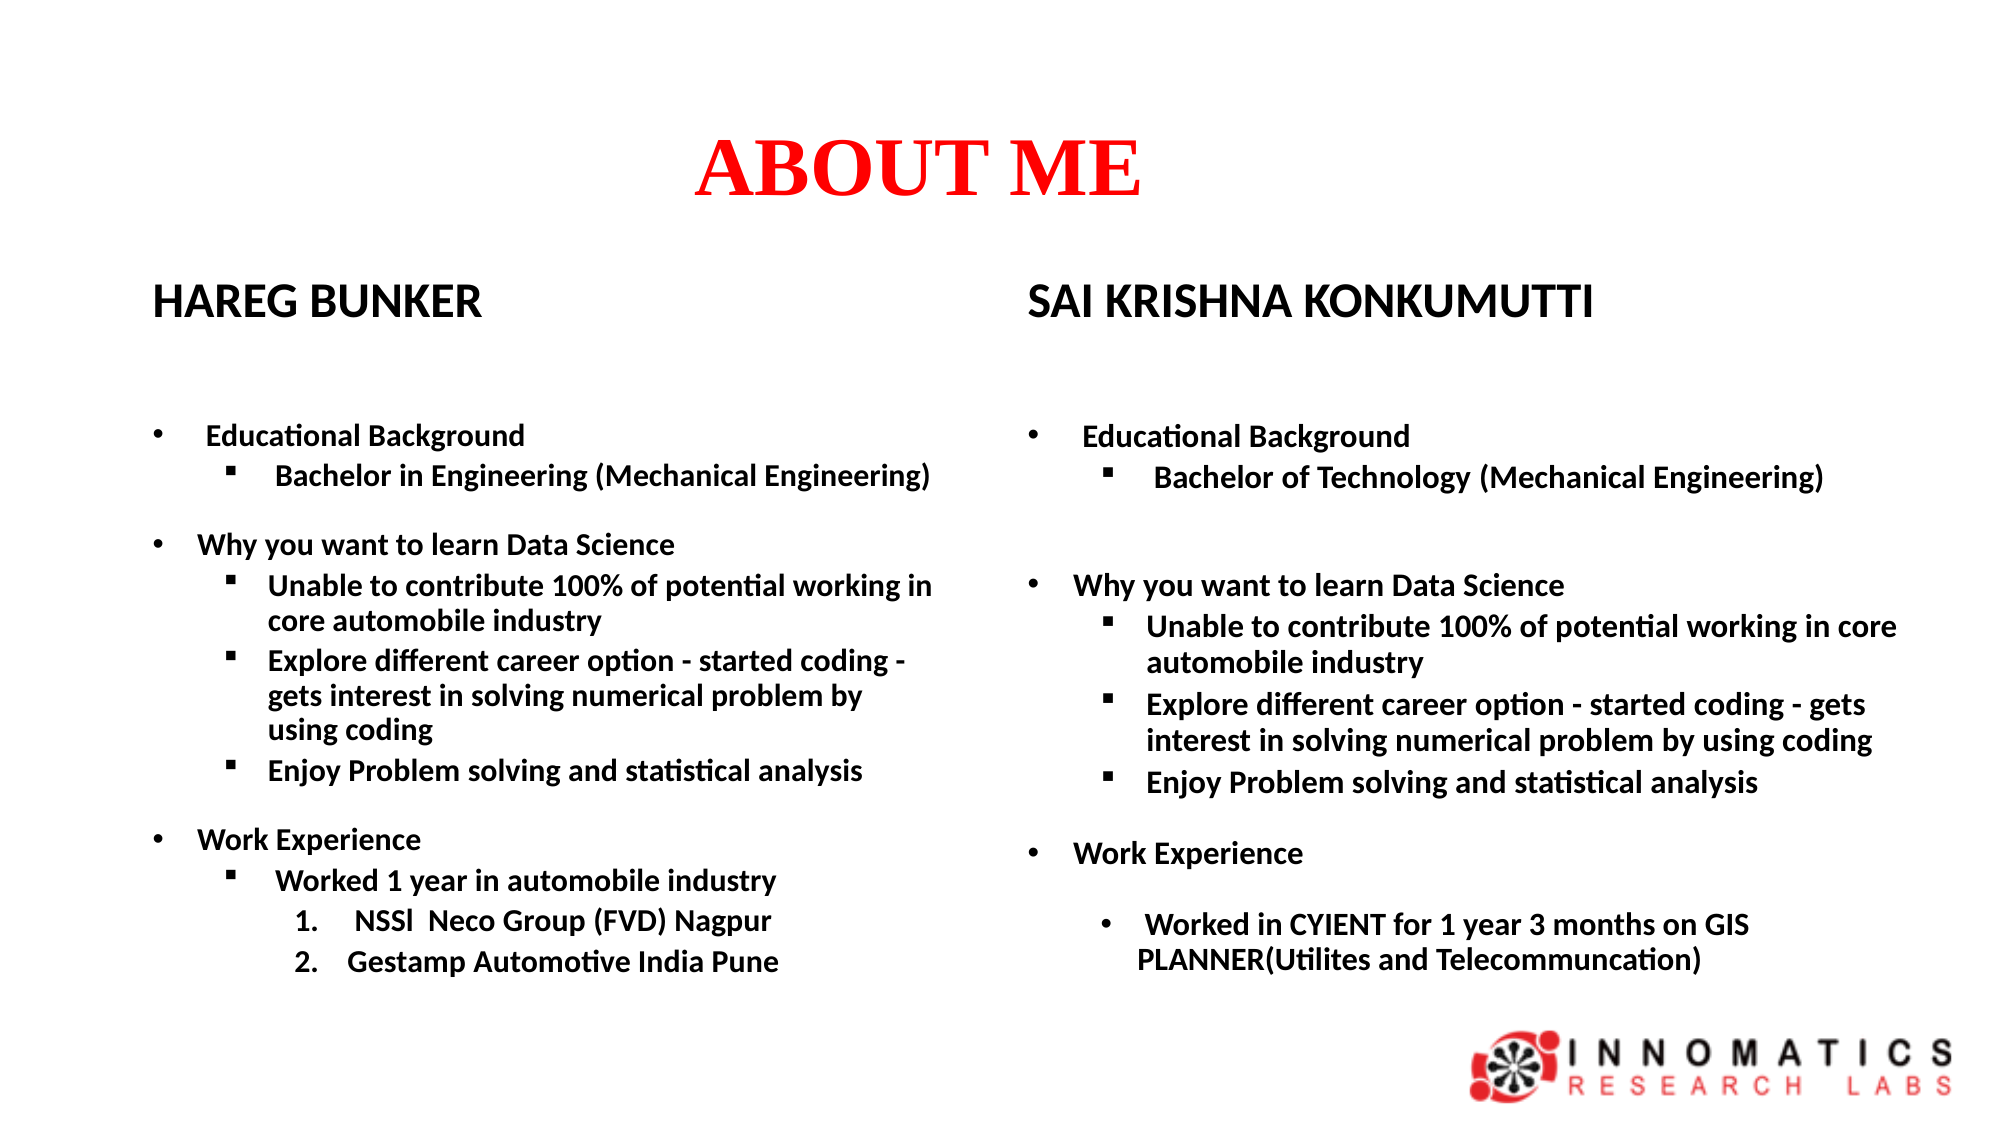

# ABOUT ME
HAREG BUNKER

SAI KRISHNA KONKUMUTTI

Educational Background
 Bachelor in Engineering (Mechanical Engineering)

Why you want to learn Data Science
Unable to contribute 100% of potential working in core automobile industry
Explore different career option - started coding - gets interest in solving numerical problem by using coding
Enjoy Problem solving and statistical analysis

Work Experience
 Worked 1 year in automobile industry
 NSSl  Neco Group (FVD) Nagpur
Gestamp Automotive India Pune

Educational Background
 Bachelor of Technology (Mechanical Engineering)

Why you want to learn Data Science
Unable to contribute 100% of potential working in core automobile industry
Explore different career option - started coding - gets interest in solving numerical problem by using coding
Enjoy Problem solving and statistical analysis

Work Experience

 Worked in CYIENT for 1 year 3 months on GIS PLANNER(Utilites and Telecommuncation)